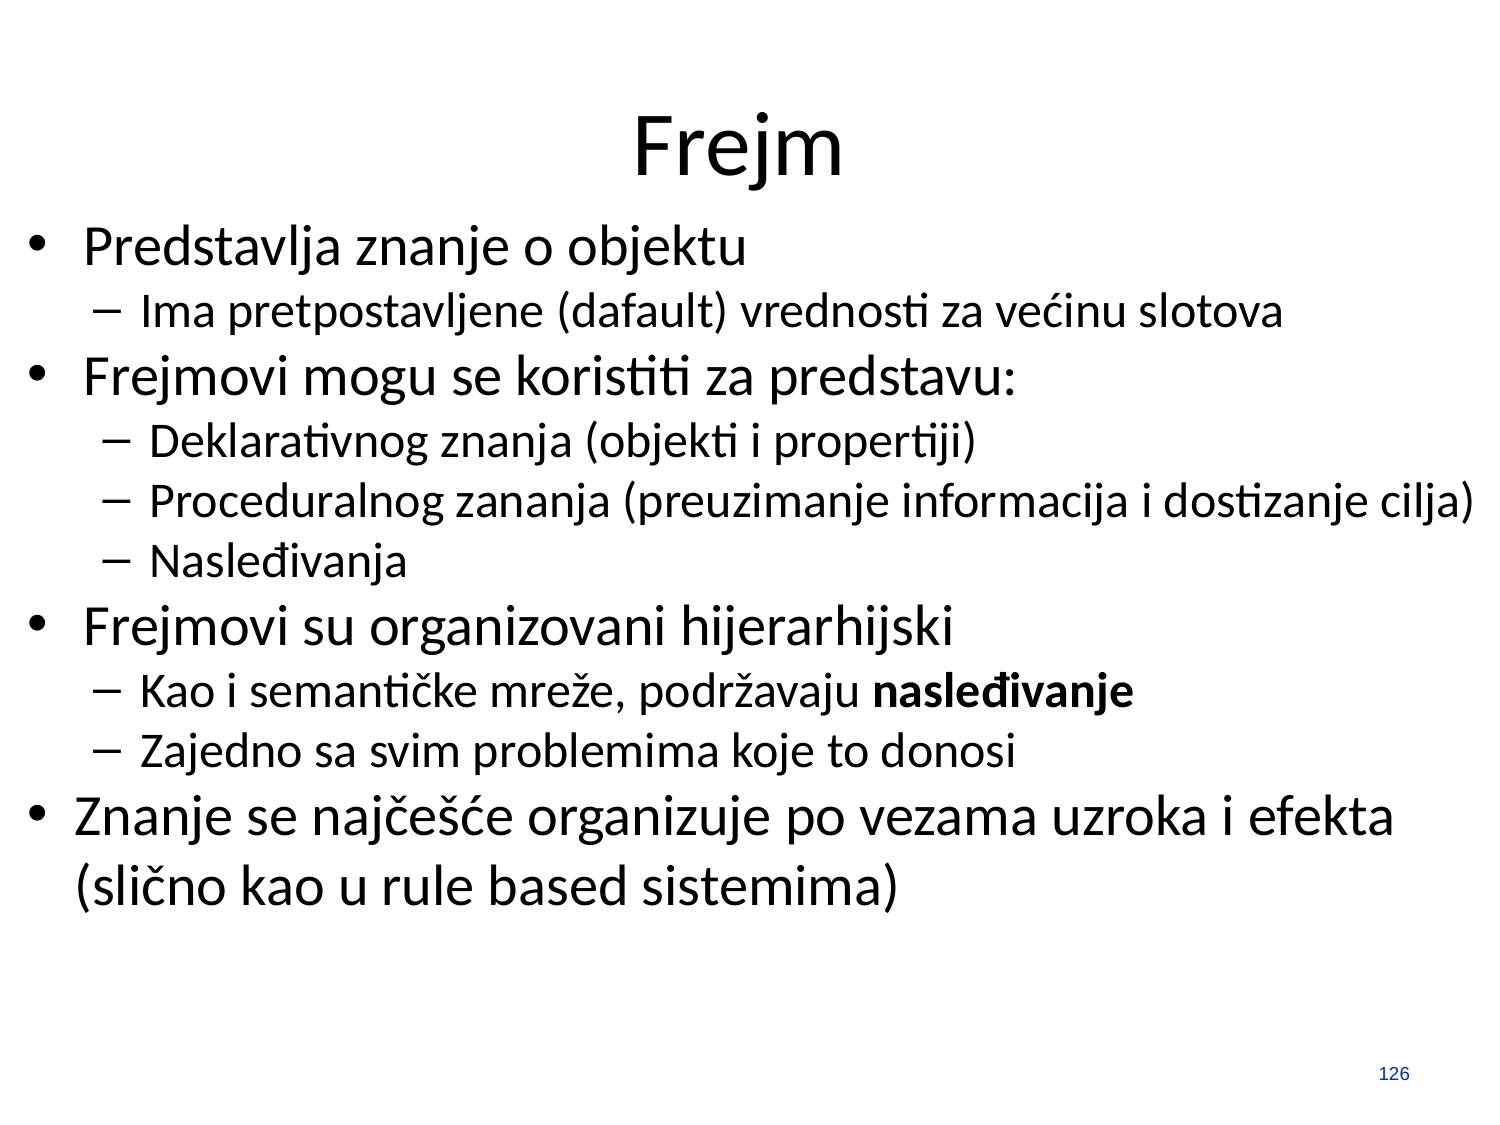

# Frejm
Predstavlja znanje o objektu
Ima pretpostavljene (dafault) vrednosti za većinu slotova
Frejmovi mogu se koristiti za predstavu:
Deklarativnog znanja (objekti i propertiji)
Proceduralnog zananja (preuzimanje informacija i dostizanje cilja)
Nasleđivanja
Frejmovi su organizovani hijerarhijski
Kao i semantičke mreže, podržavaju nasleđivanje
Zajedno sa svim problemima koje to donosi
Znanje se najčešće organizuje po vezama uzroka i efekta (slično kao u rule based sistemima)
126